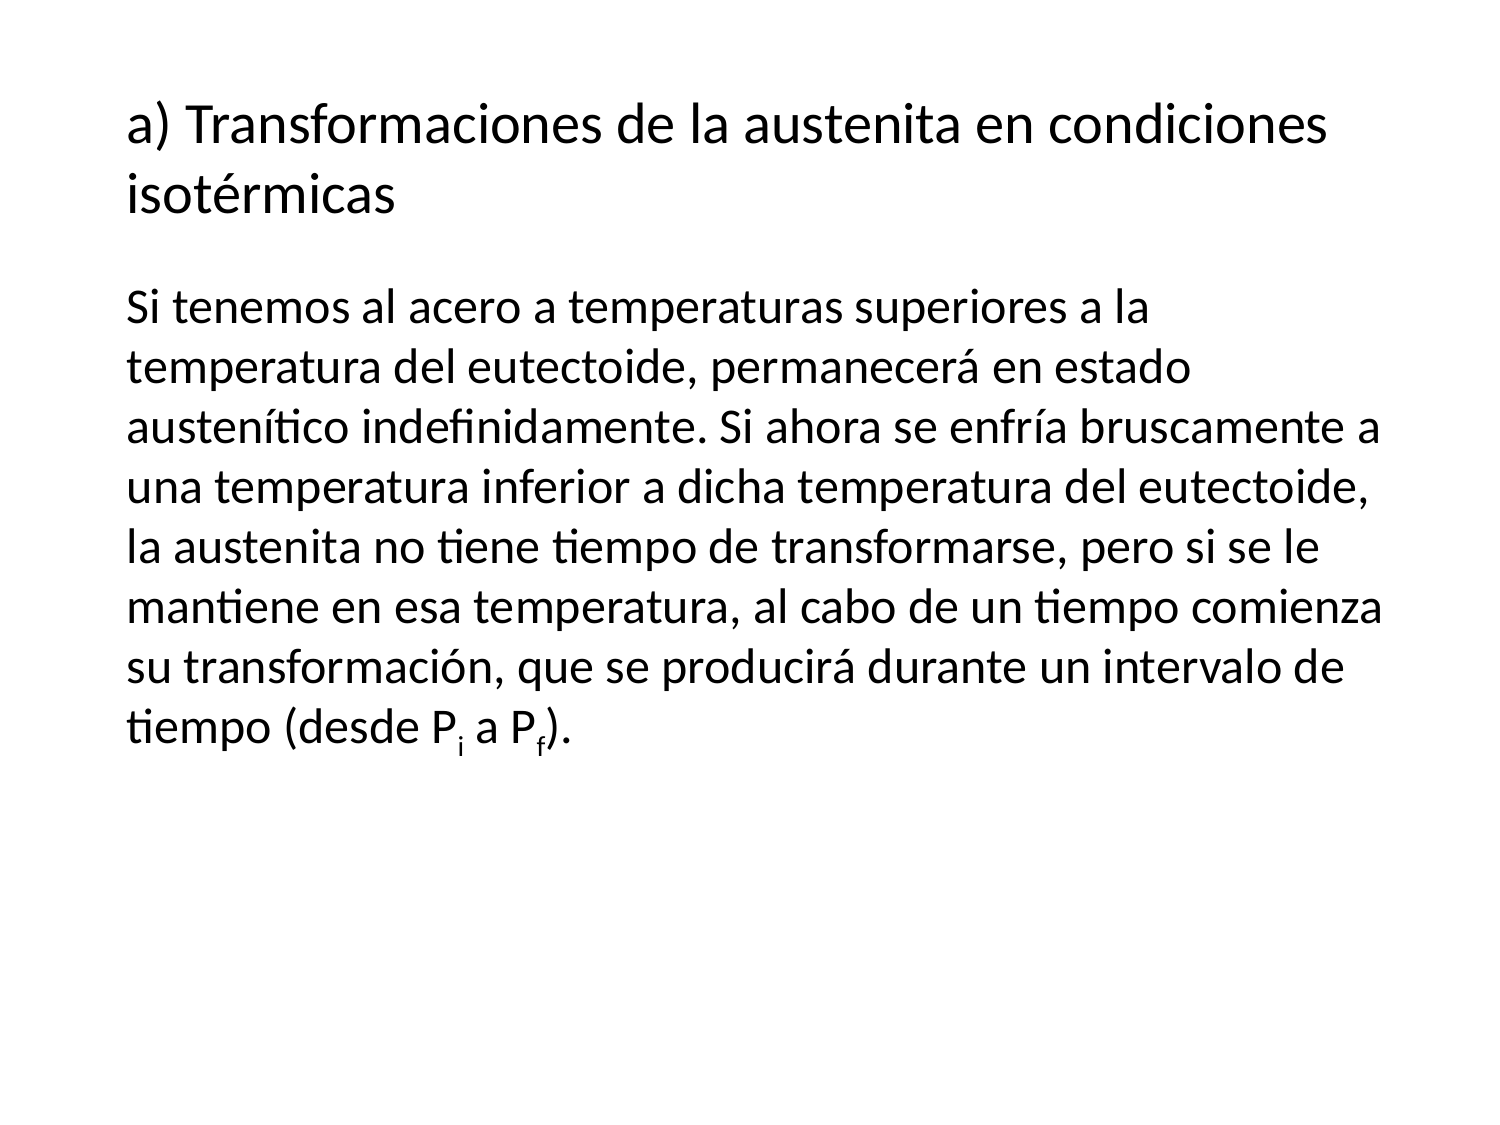

a) Transformaciones de la austenita en condiciones isotérmicas
Si tenemos al acero a temperaturas superiores a la temperatura del eutectoide, permanecerá en estado austenítico indefinidamente. Si ahora se enfría bruscamente a una temperatura inferior a dicha temperatura del eutectoide, la austenita no tiene tiempo de transformarse, pero si se le mantiene en esa temperatura, al cabo de un tiempo comienza su transformación, que se producirá durante un intervalo de tiempo (desde Pi a Pf).